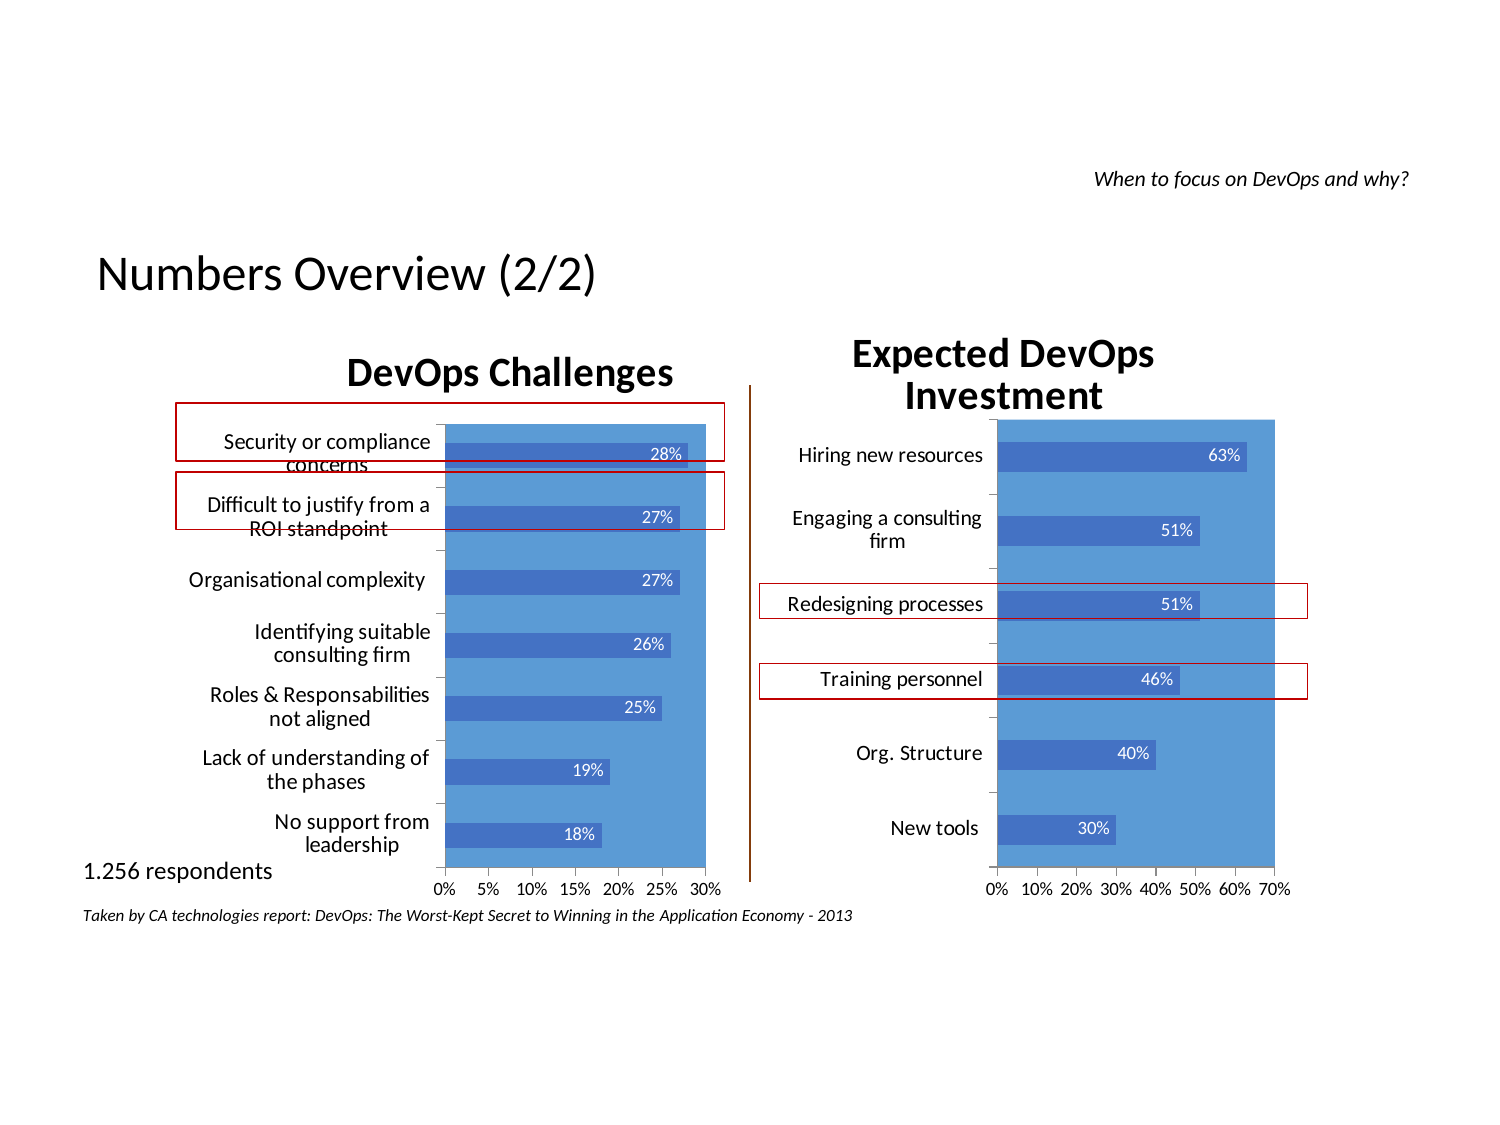

When to focus on DevOps and why?

Numbers Overview (2/2)

### Chart: DevOps Challenges

| Category | DevOps Obstacles |
|---|---|
| No support from leadership | 0.18 |
| Lack of understanding of the phases | 0.19 |
| Roles & Responsabilities not aligned | 0.25 |
| Identifying suitable consulting firm | 0.26 |
| Organisational complexity  | 0.27 |
| Difficult to justify from a ROI standpoint | 0.27 |
| Security or compliance concerns | 0.28 |

### Chart: Expected DevOps Investment

| Category | Expected DevOps Investment |
|---|---|
| New tools  | 0.3 |
| Org. Structure | 0.4 |
| Training personnel | 0.46 |
| Redesigning processes | 0.51 |
| Engaging a consulting firm | 0.51 |
| Hiring new resources | 0.63 |

1.256 respondents
Taken by CA technologies report: DevOps: The Worst-Kept Secret to Winning in the Application Economy - 2013